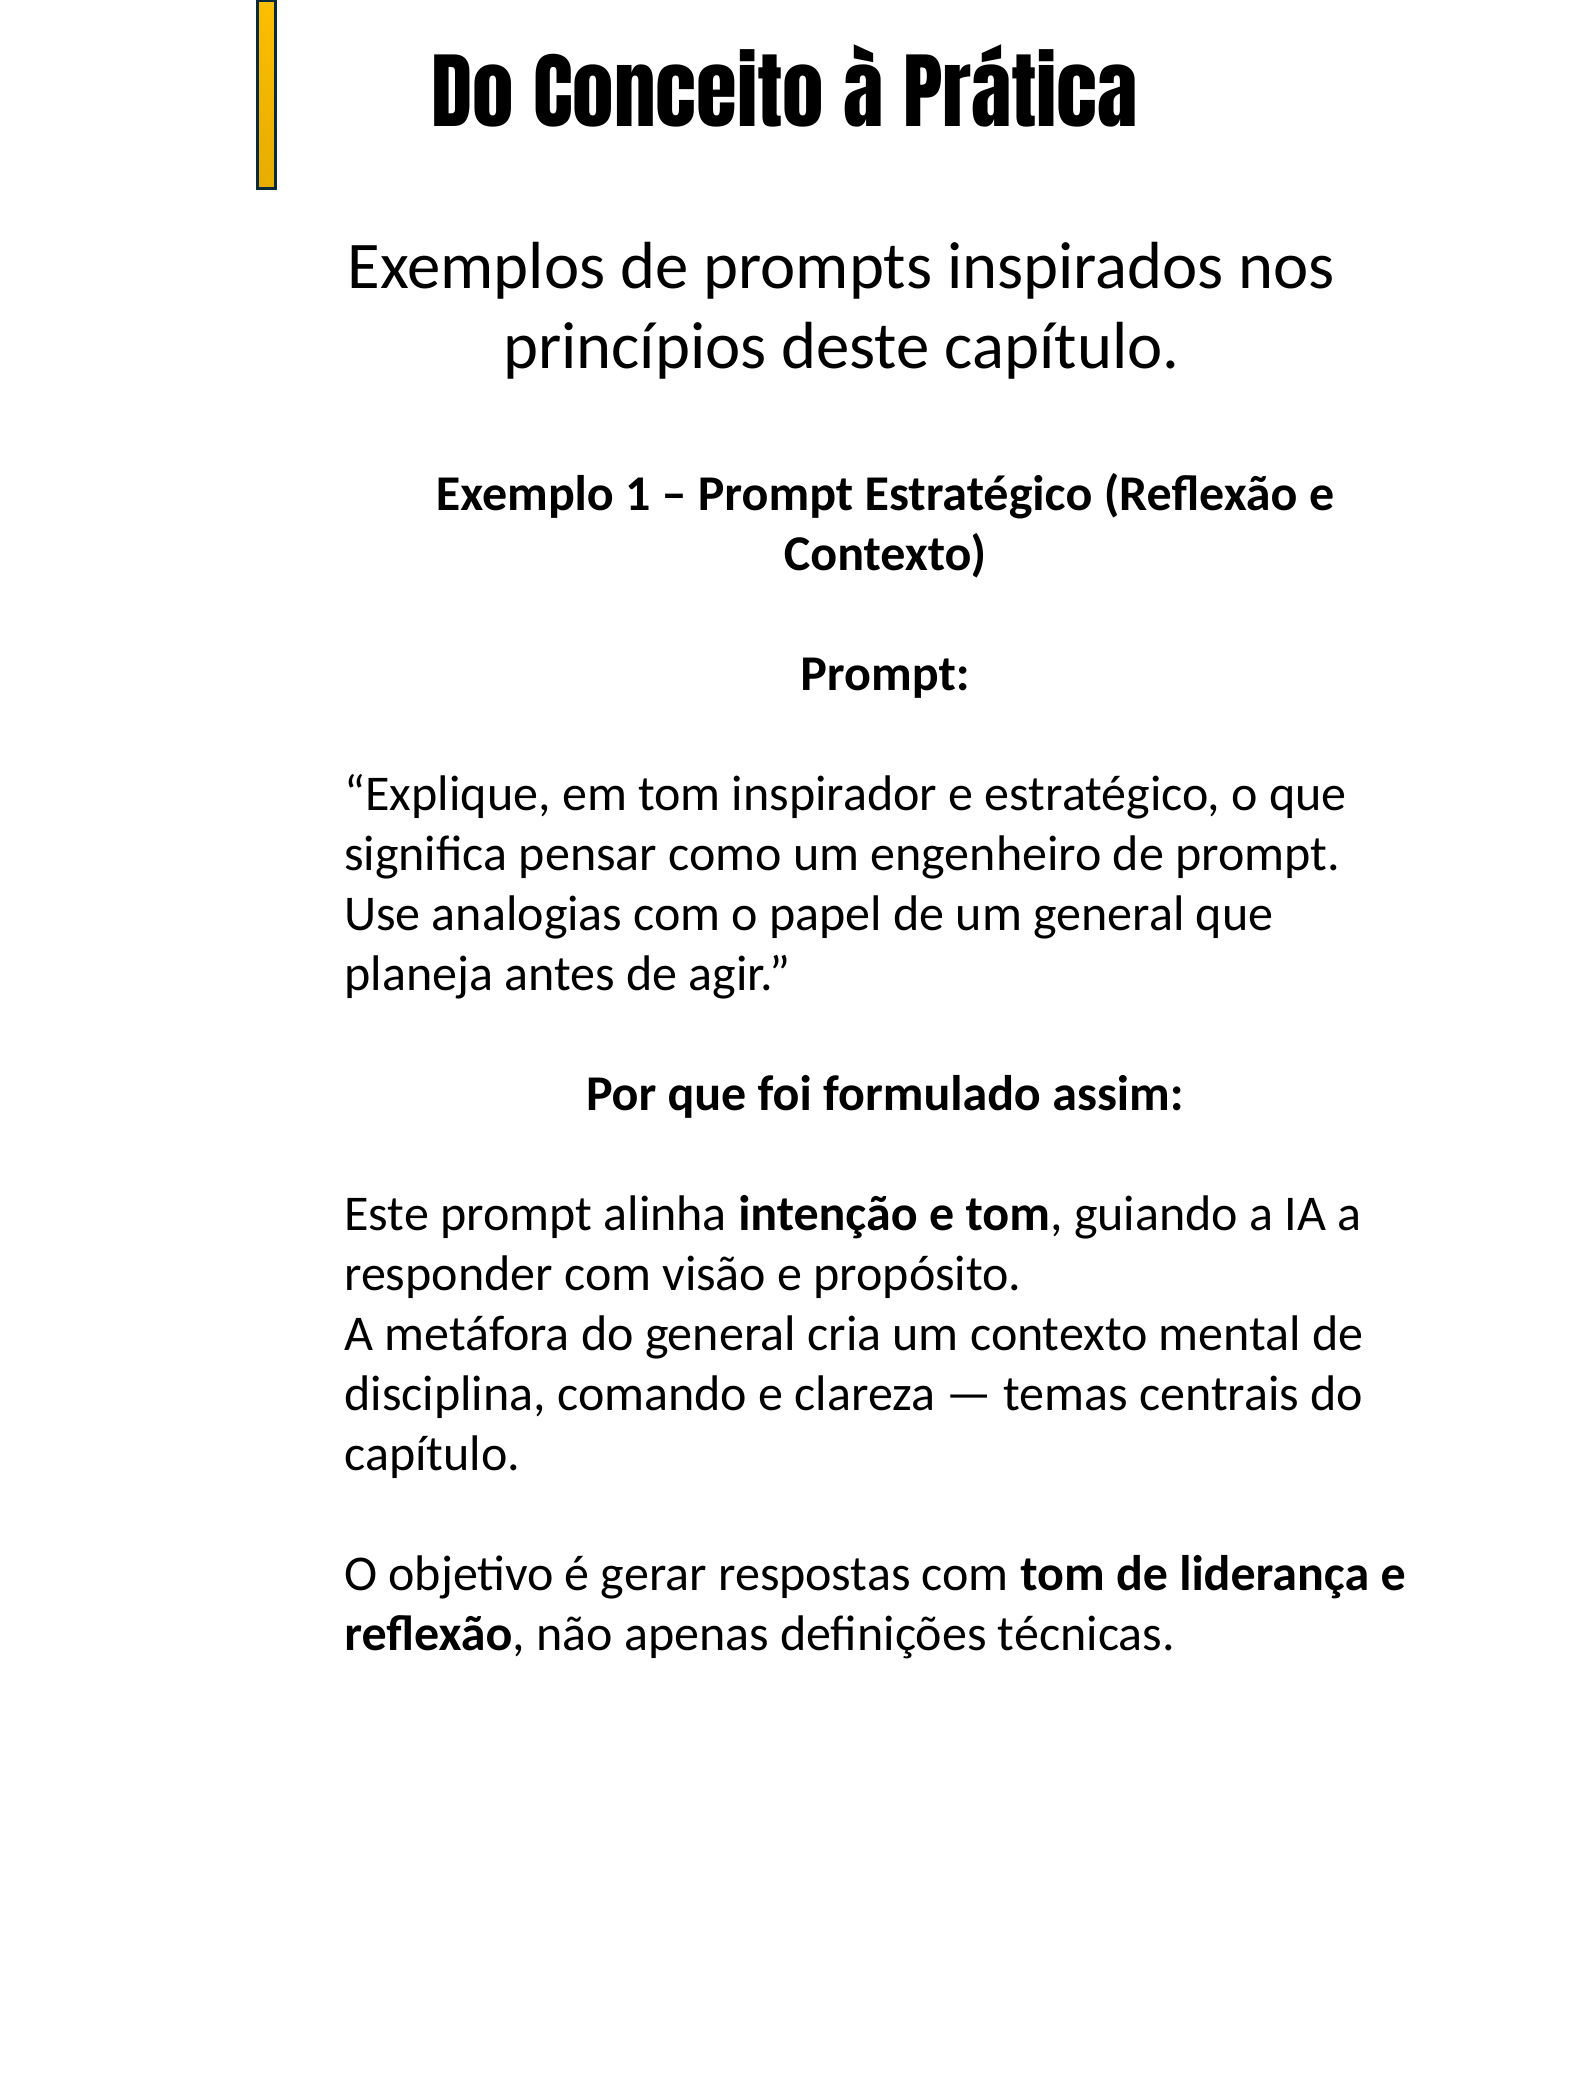

Do Conceito à Prática
Exemplos de prompts inspirados nos princípios deste capítulo.
Exemplo 1 – Prompt Estratégico (Reflexão e Contexto)

Prompt:
“Explique, em tom inspirador e estratégico, o que significa pensar como um engenheiro de prompt. Use analogias com o papel de um general que planeja antes de agir.”

Por que foi formulado assim:

Este prompt alinha intenção e tom, guiando a IA a responder com visão e propósito.
A metáfora do general cria um contexto mental de disciplina, comando e clareza — temas centrais do capítulo.
O objetivo é gerar respostas com tom de liderança e reflexão, não apenas definições técnicas.